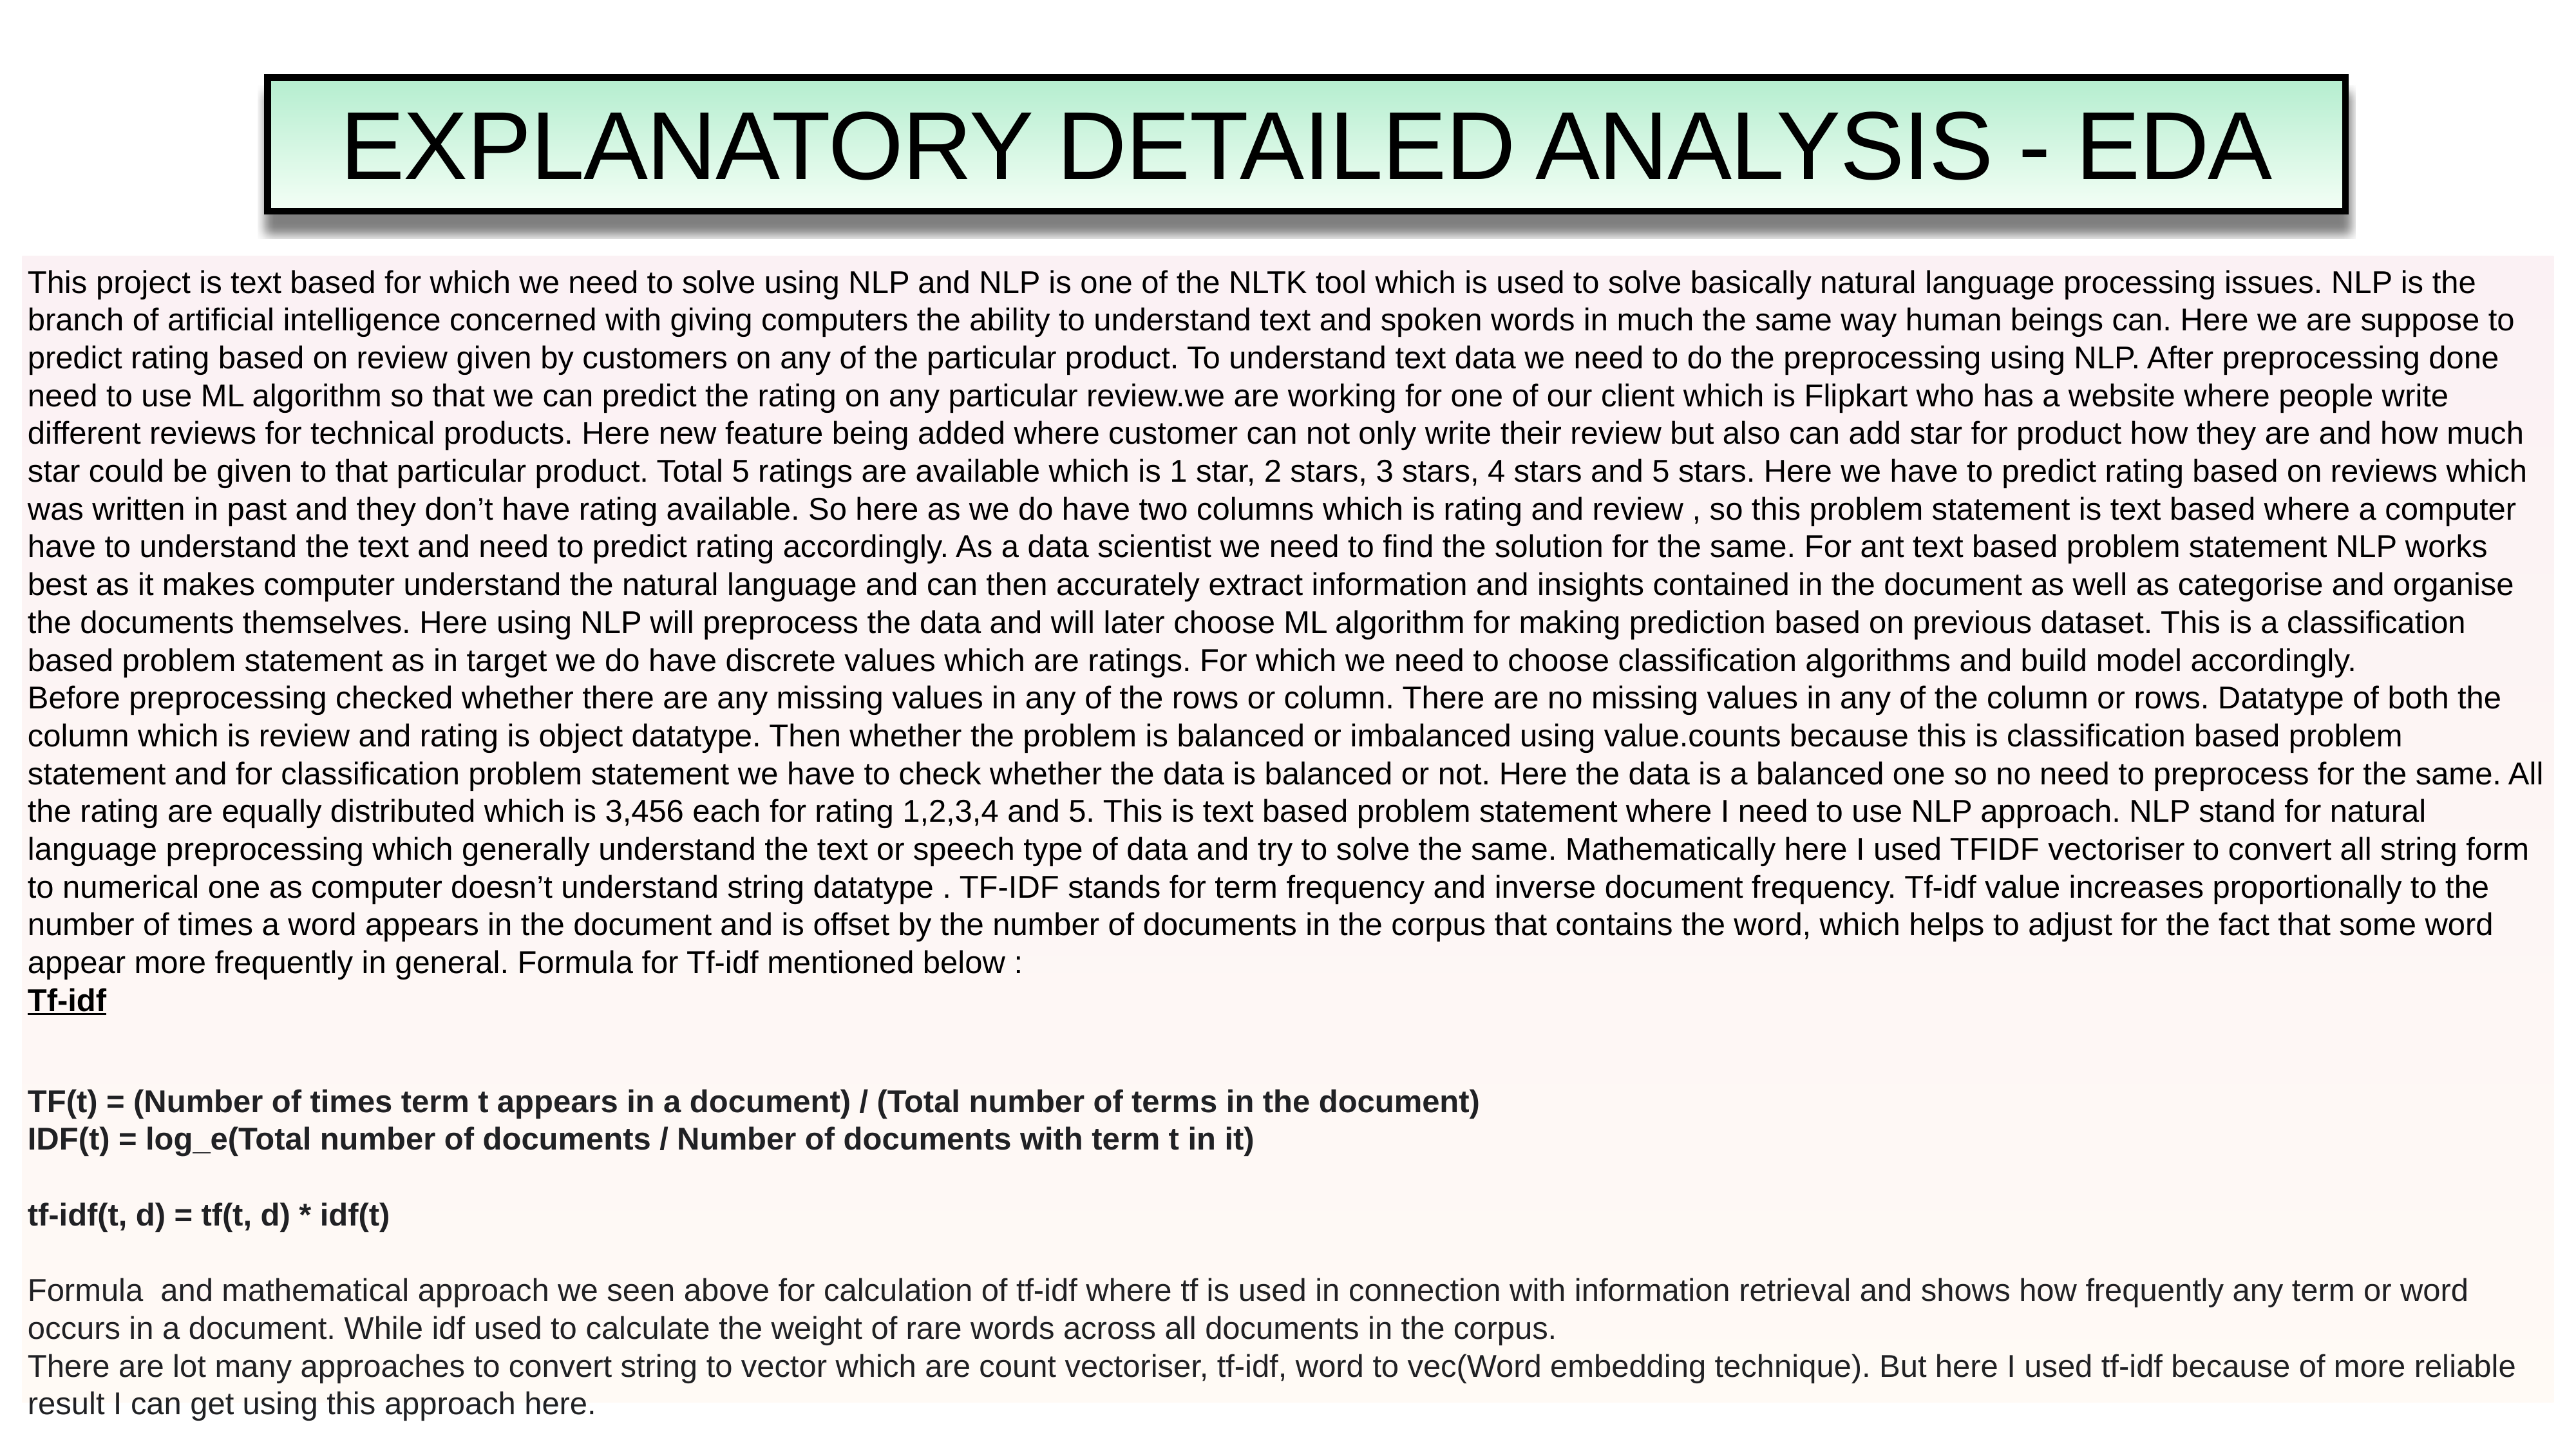

EXPLANATORY DETAILED ANALYSIS - EDA
This project is text based for which we need to solve using NLP and NLP is one of the NLTK tool which is used to solve basically natural language processing issues. NLP is the branch of artificial intelligence concerned with giving computers the ability to understand text and spoken words in much the same way human beings can. Here we are suppose to predict rating based on review given by customers on any of the particular product. To understand text data we need to do the preprocessing using NLP. After preprocessing done need to use ML algorithm so that we can predict the rating on any particular review.we are working for one of our client which is Flipkart who has a website where people write different reviews for technical products. Here new feature being added where customer can not only write their review but also can add star for product how they are and how much star could be given to that particular product. Total 5 ratings are available which is 1 star, 2 stars, 3 stars, 4 stars and 5 stars. Here we have to predict rating based on reviews which was written in past and they don’t have rating available. So here as we do have two columns which is rating and review , so this problem statement is text based where a computer have to understand the text and need to predict rating accordingly. As a data scientist we need to find the solution for the same. For ant text based problem statement NLP works best as it makes computer understand the natural language and can then accurately extract information and insights contained in the document as well as categorise and organise the documents themselves. Here using NLP will preprocess the data and will later choose ML algorithm for making prediction based on previous dataset. This is a classification based problem statement as in target we do have discrete values which are ratings. For which we need to choose classification algorithms and build model accordingly.
Before preprocessing checked whether there are any missing values in any of the rows or column. There are no missing values in any of the column or rows. Datatype of both the column which is review and rating is object datatype. Then whether the problem is balanced or imbalanced using value.counts because this is classification based problem statement and for classification problem statement we have to check whether the data is balanced or not. Here the data is a balanced one so no need to preprocess for the same. All the rating are equally distributed which is 3,456 each for rating 1,2,3,4 and 5. This is text based problem statement where I need to use NLP approach. NLP stand for natural language preprocessing which generally understand the text or speech type of data and try to solve the same. Mathematically here I used TFIDF vectoriser to convert all string form to numerical one as computer doesn’t understand string datatype . TF-IDF stands for term frequency and inverse document frequency. Tf-idf value increases proportionally to the number of times a word appears in the document and is offset by the number of documents in the corpus that contains the word, which helps to adjust for the fact that some word appear more frequently in general. Formula for Tf-idf mentioned below :
Tf-idf

TF(t) = (Number of times term t appears in a document) / (Total number of terms in the document)
IDF(t) = log_e(Total number of documents / Number of documents with term t in it)

tf-idf(t, d) = tf(t, d) * idf(t)

Formula  and mathematical approach we seen above for calculation of tf-idf where tf is used in connection with information retrieval and shows how frequently any term or word occurs in a document. While idf used to calculate the weight of rare words across all documents in the corpus.
There are lot many approaches to convert string to vector which are count vectoriser, tf-idf, word to vec(Word embedding technique). But here I used tf-idf because of more reliable result I can get using this approach here.